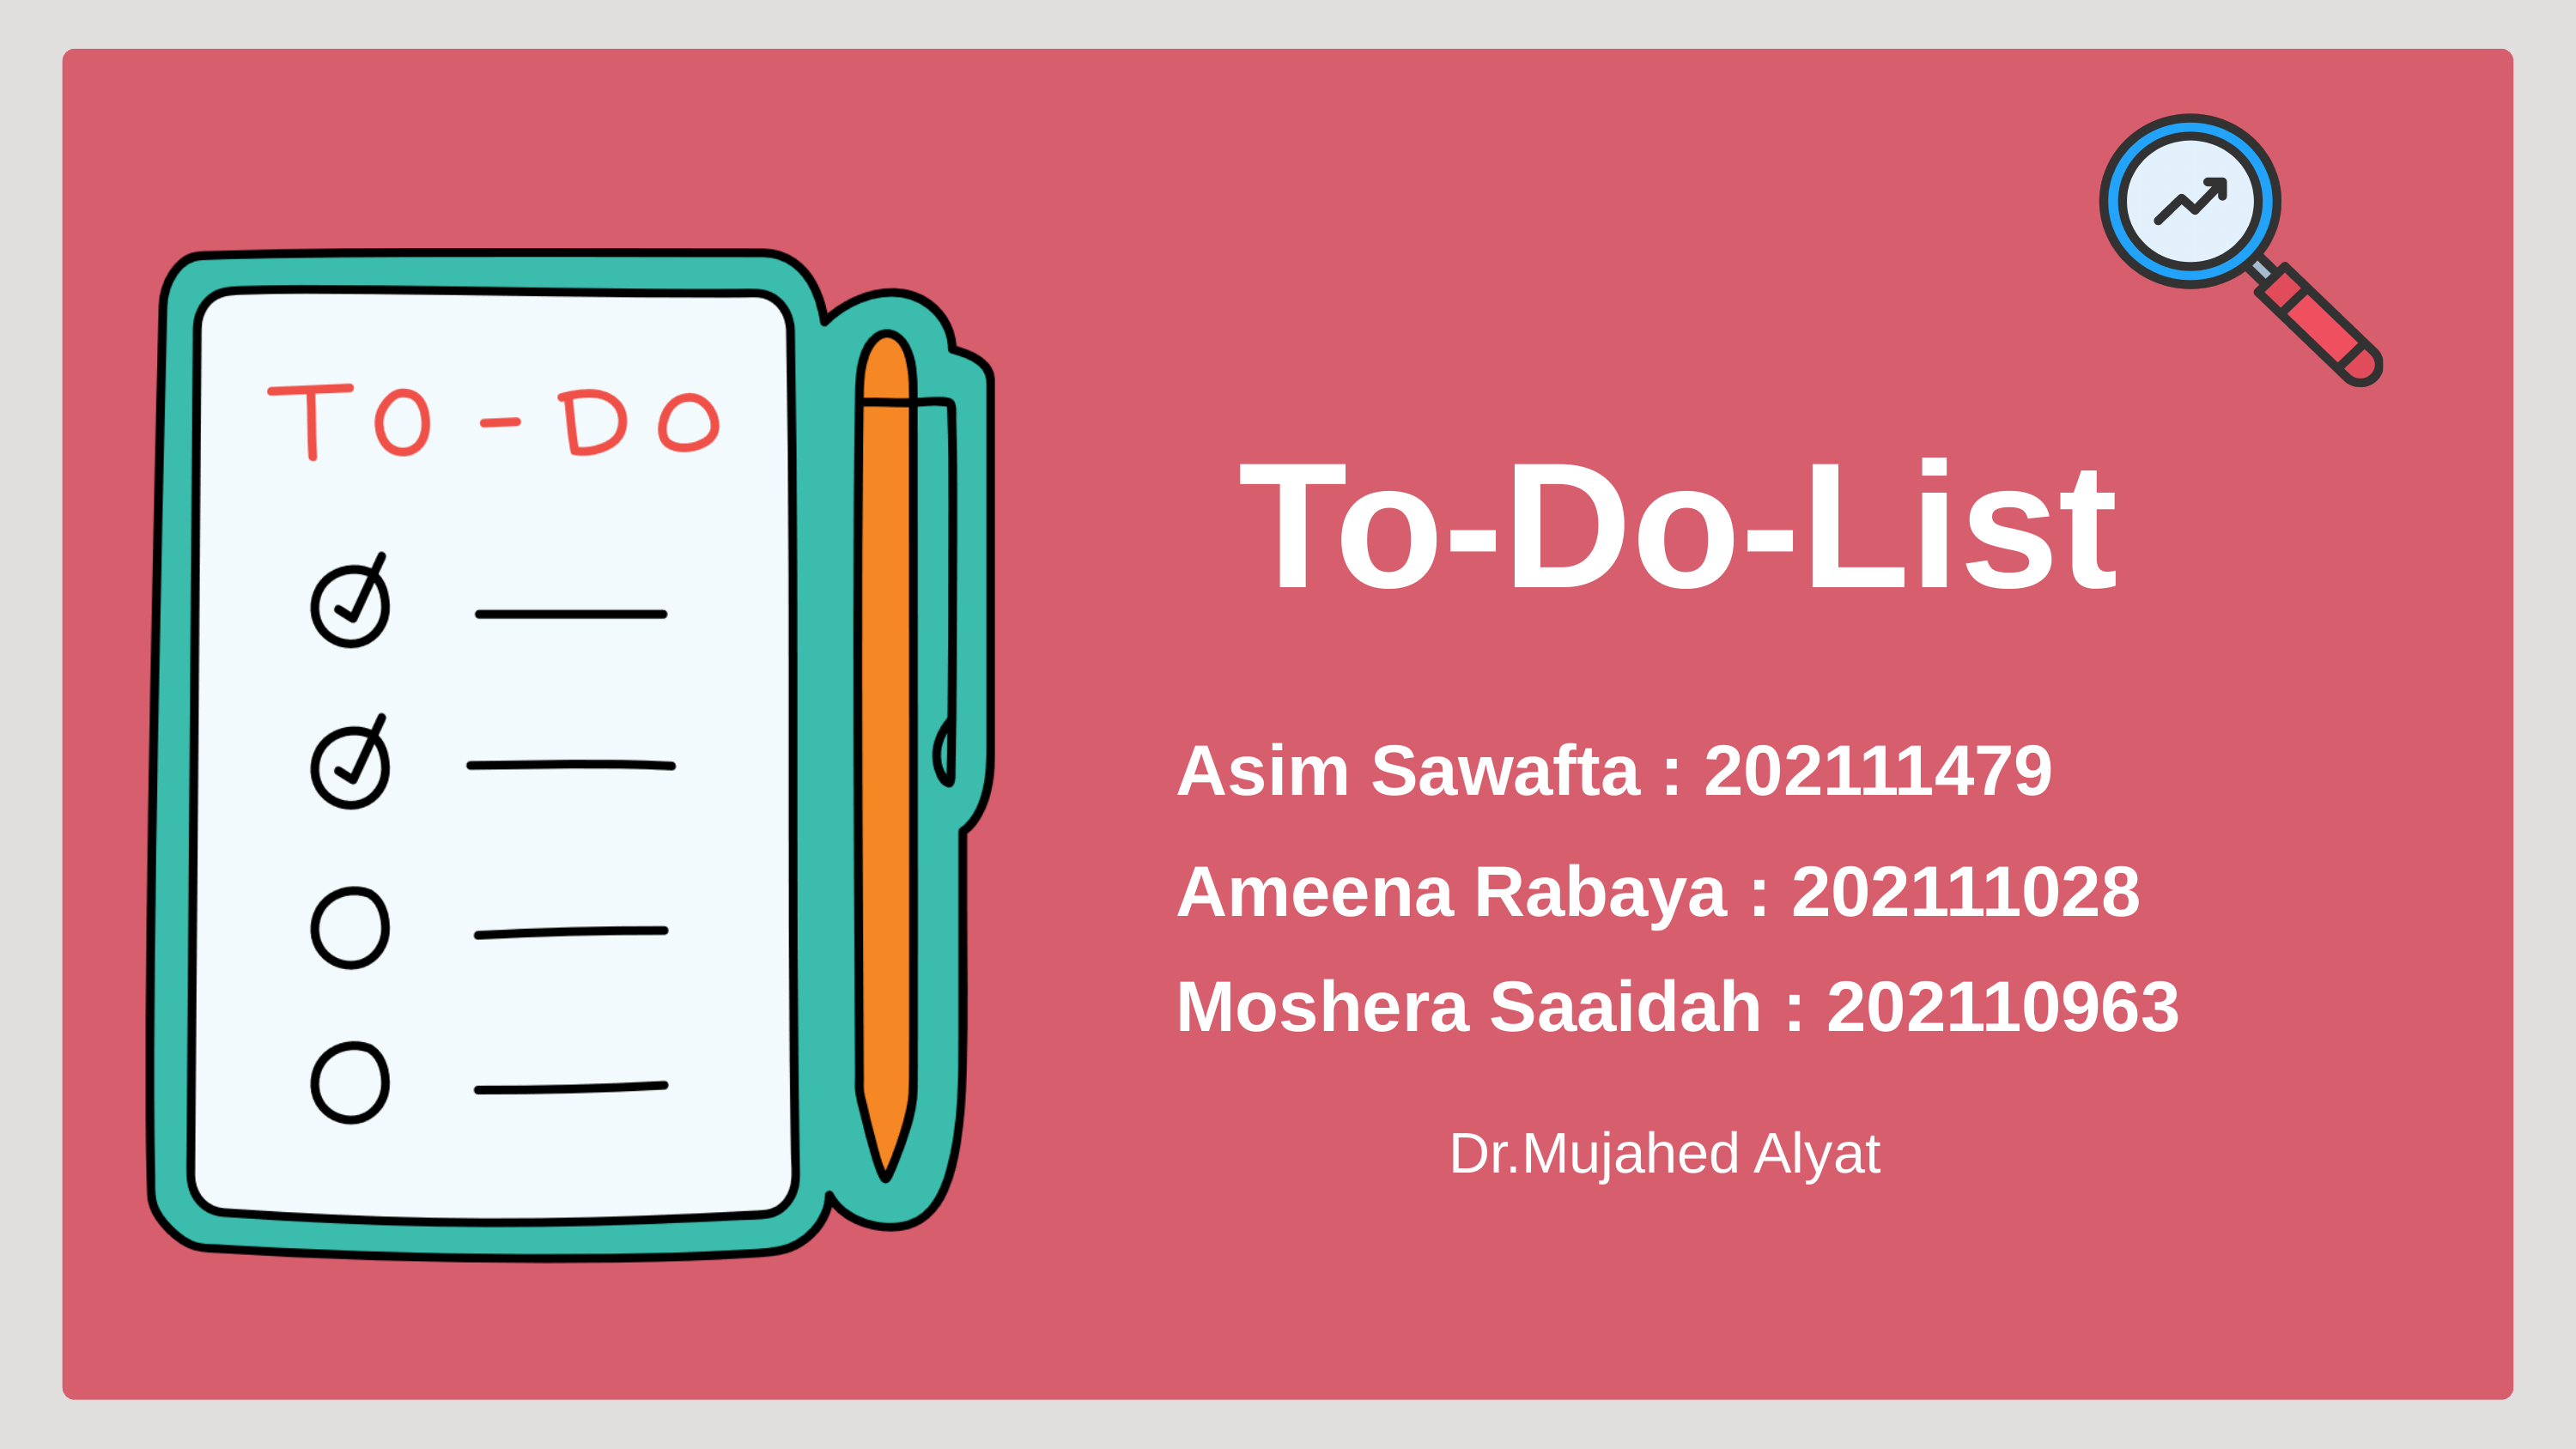

To-Do-List
Asim Sawafta : 202111479
Ameena Rabaya : 202111028
Moshera Saaidah : 202110963
Dr.Mujahed Alyat